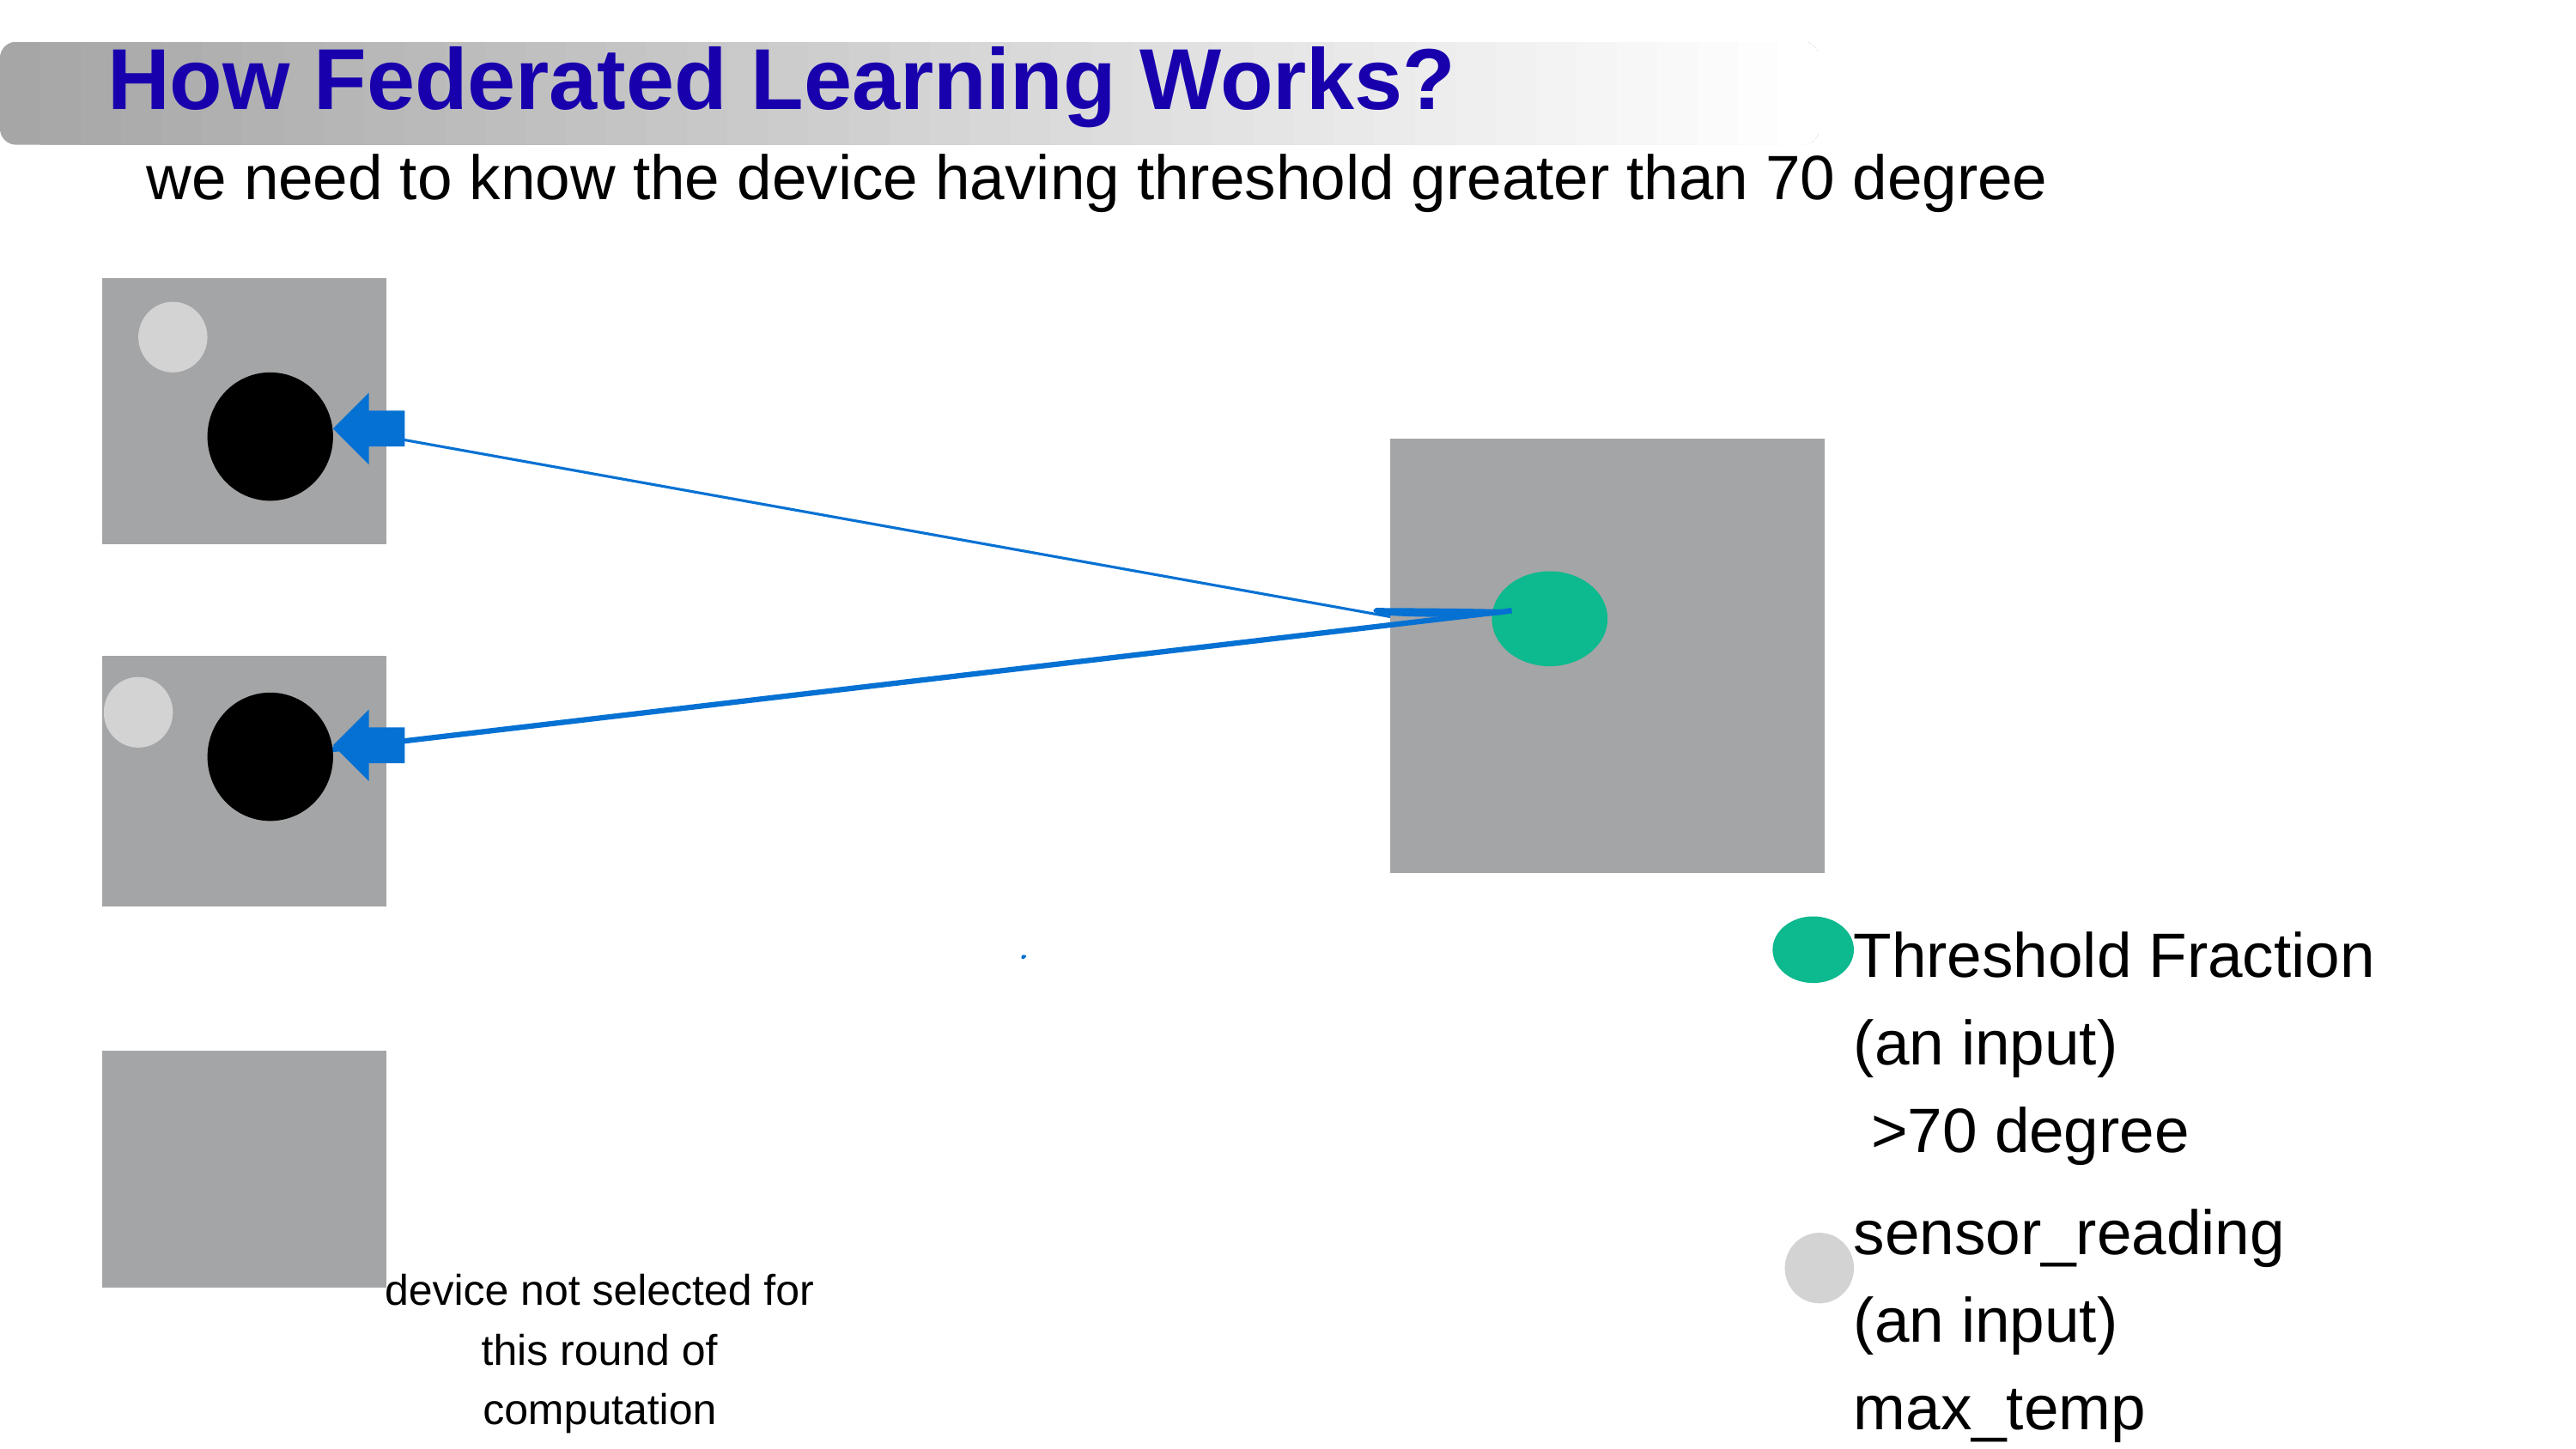

How Federated Learning Works?

we need to know the device having threshold greater than 70 degree

Threshold Fraction
(an input)
 >70 degree

sensor_reading
(an input)
max_temp

device not selected for this round of computation